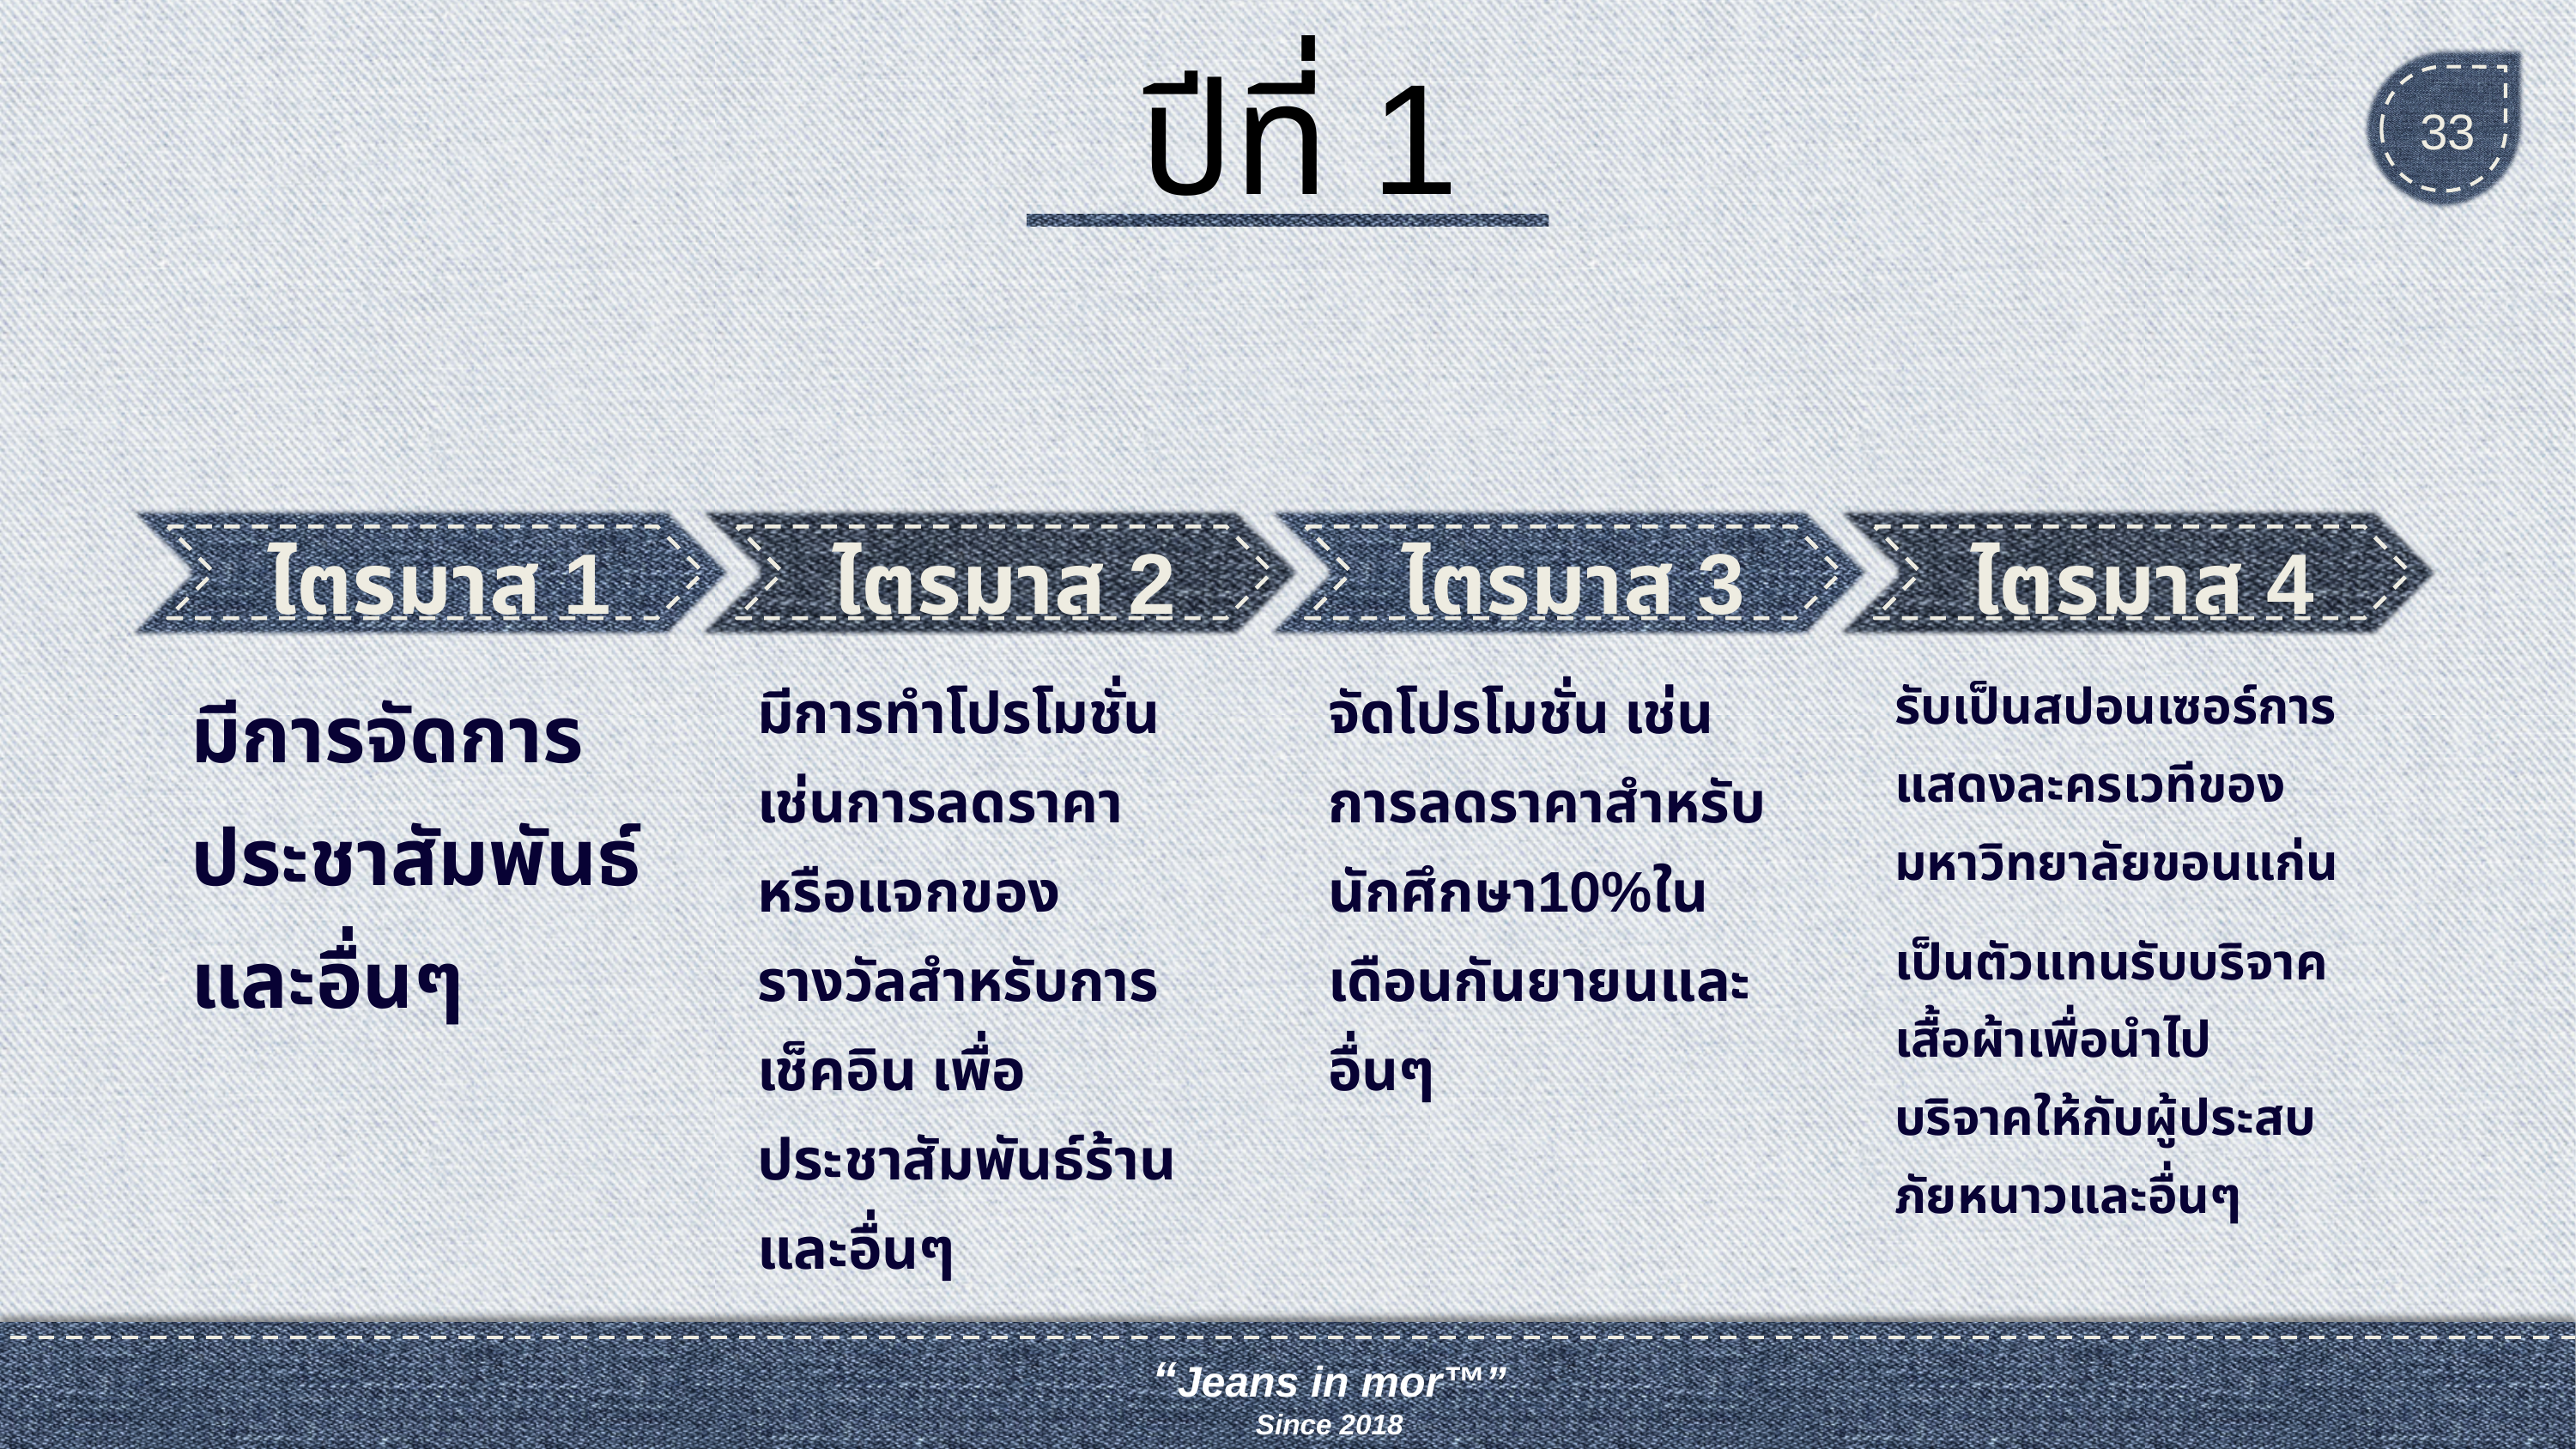

# ปีที่ 1
33
ไตรมาส 1
ไตรมาส 2
ไตรมาส 3
ไตรมาส 4
มีการจัดการประชาสัมพันธ์ และอื่นๆ

มีการทำโปรโมชั่น เช่นการลดราคาหรือแจกของรางวัลสำหรับการเช็คอิน เพื่อประชาสัมพันธ์ร้านและอื่นๆ

จัดโปรโมชั่น เช่นการลดราคาสำหรับนักศึกษา10%ในเดือนกันยายนและอื่นๆ

รับเป็นสปอนเซอร์การแสดงละครเวทีของมหาวิทยาลัยขอนแก่น
เป็นตัวแทนรับบริจาคเสื้อผ้าเพื่อนำไปบริจาคให้กับผู้ประสบภัยหนาวและอื่นๆ

“Jeans in mor™”
Since 2018